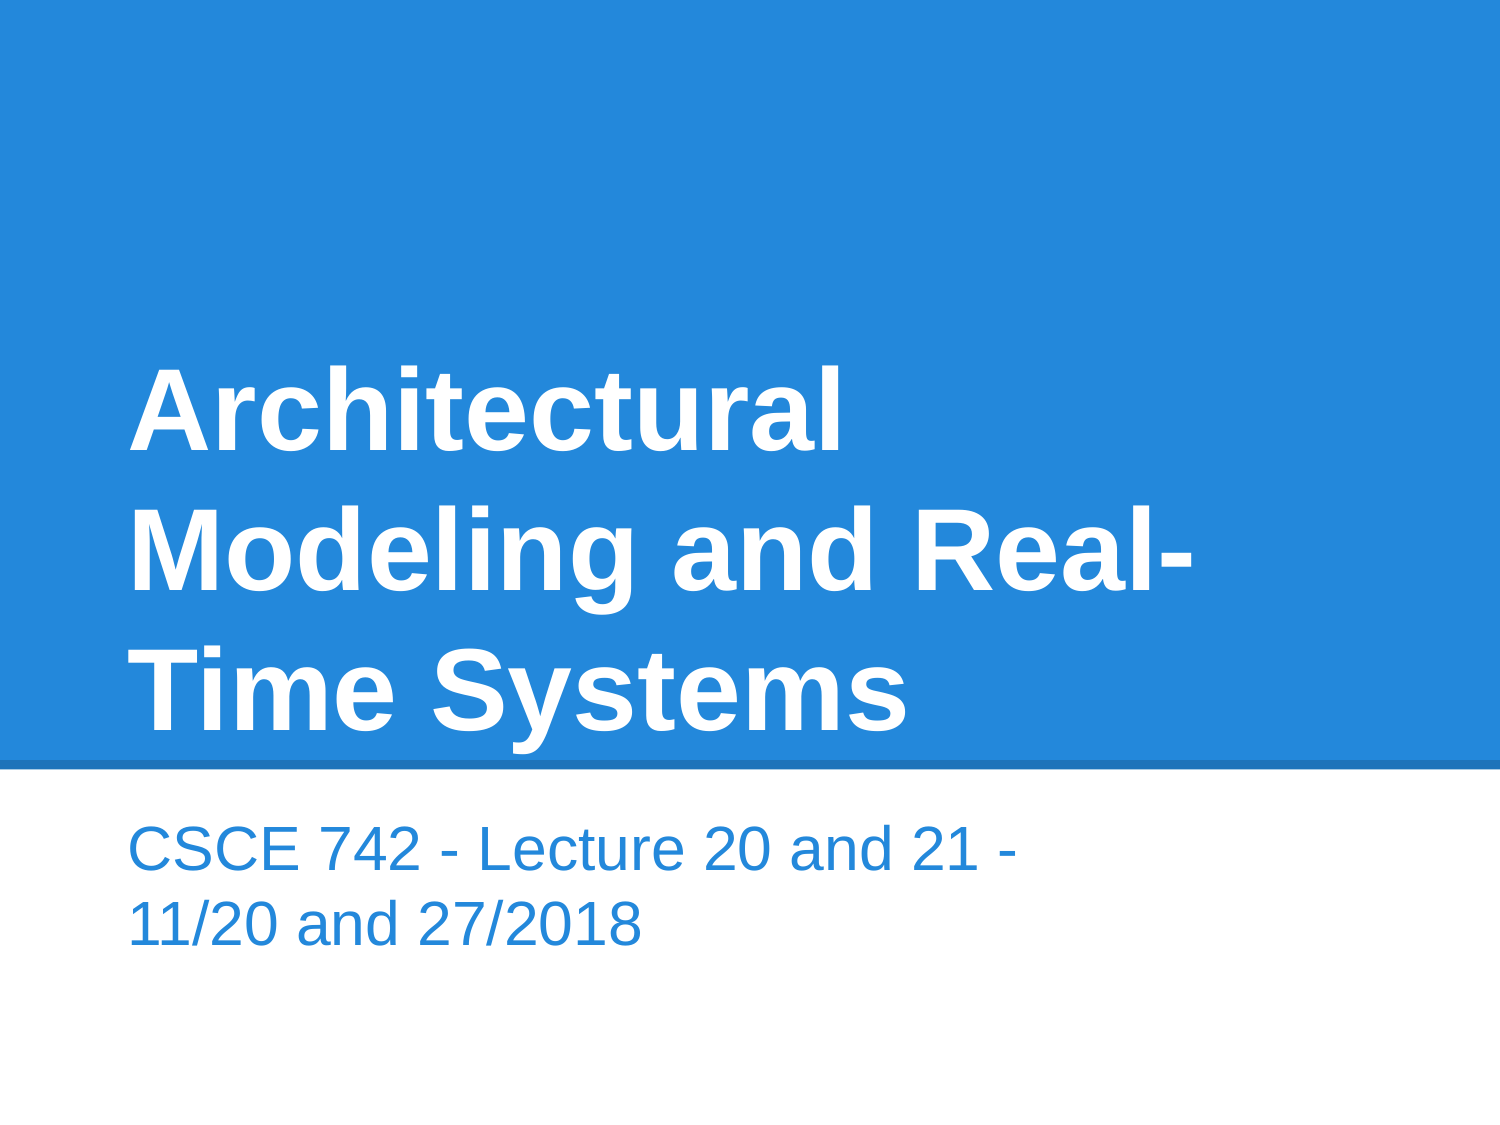

# Architectural Modeling and Real-Time Systems
CSCE 742 - Lecture 20 and 21 -
11/20 and 27/2018